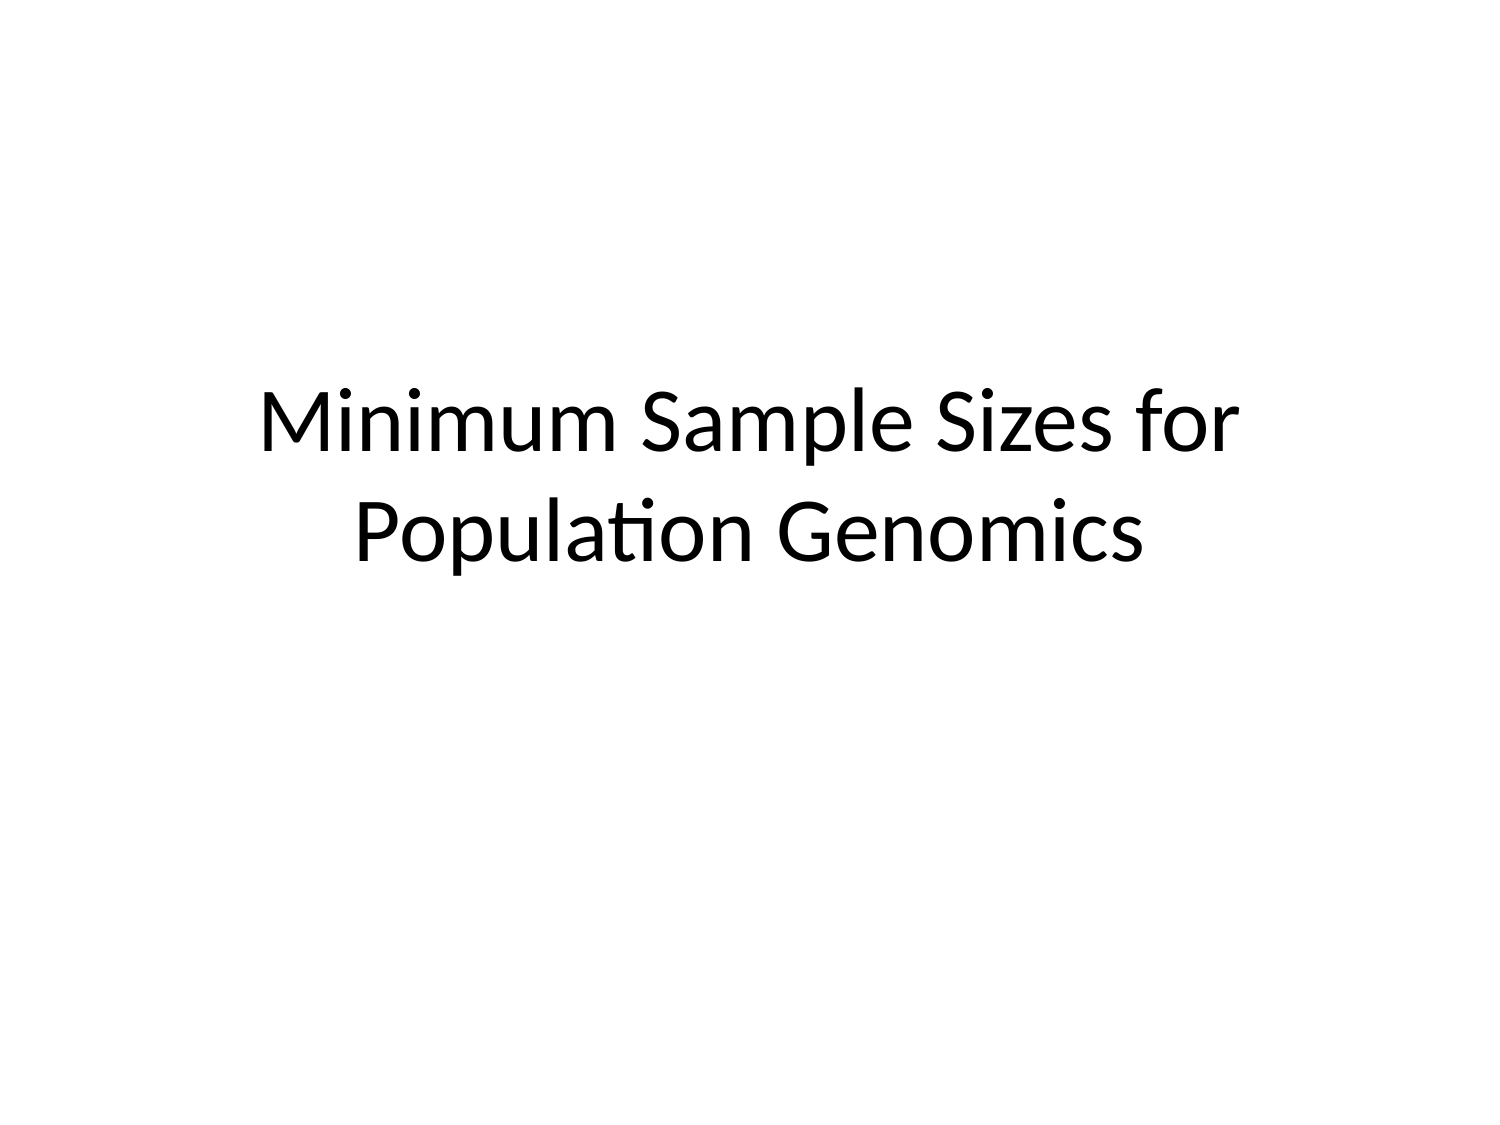

# Minimum Sample Sizes for Population Genomics